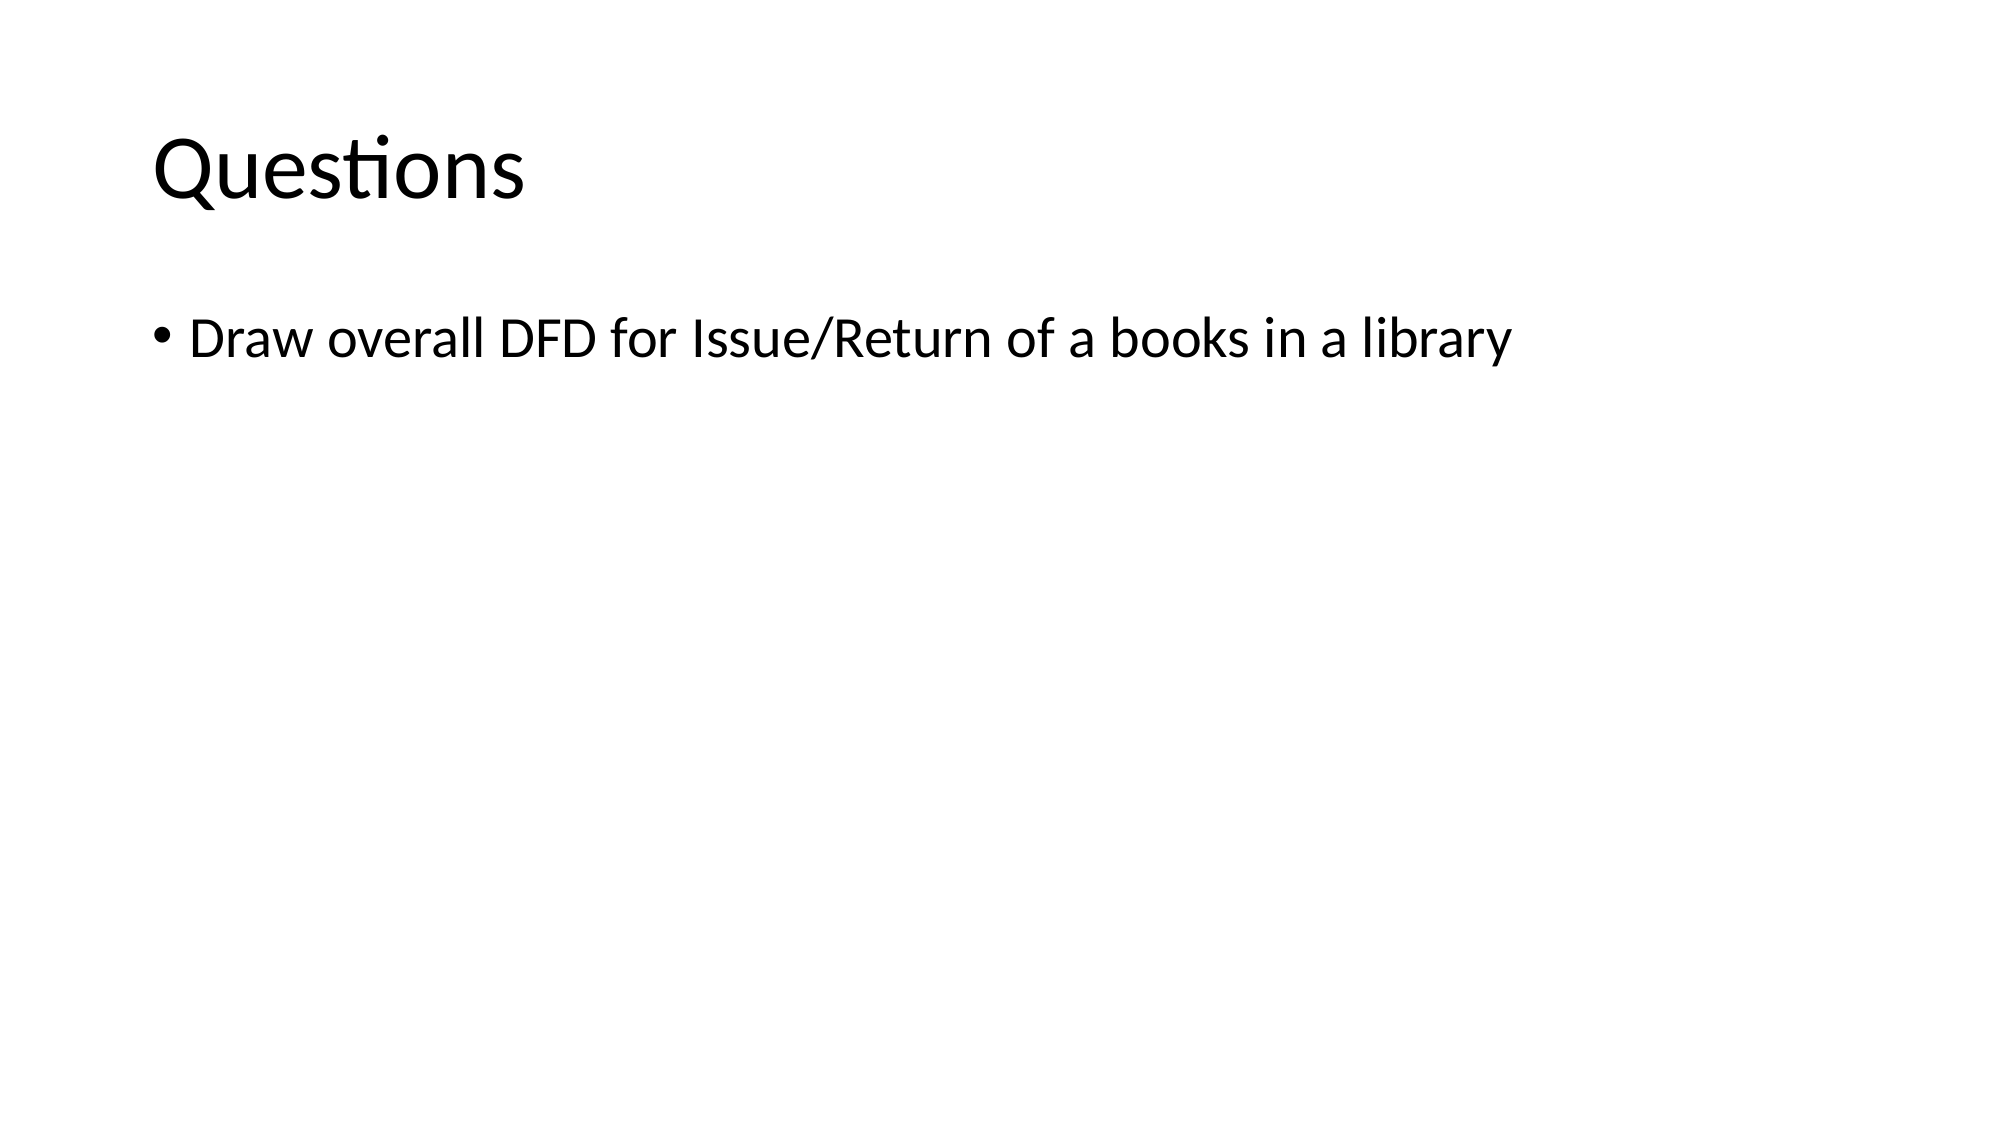

# Questions
Draw overall DFD for Issue/Return of a books in a library